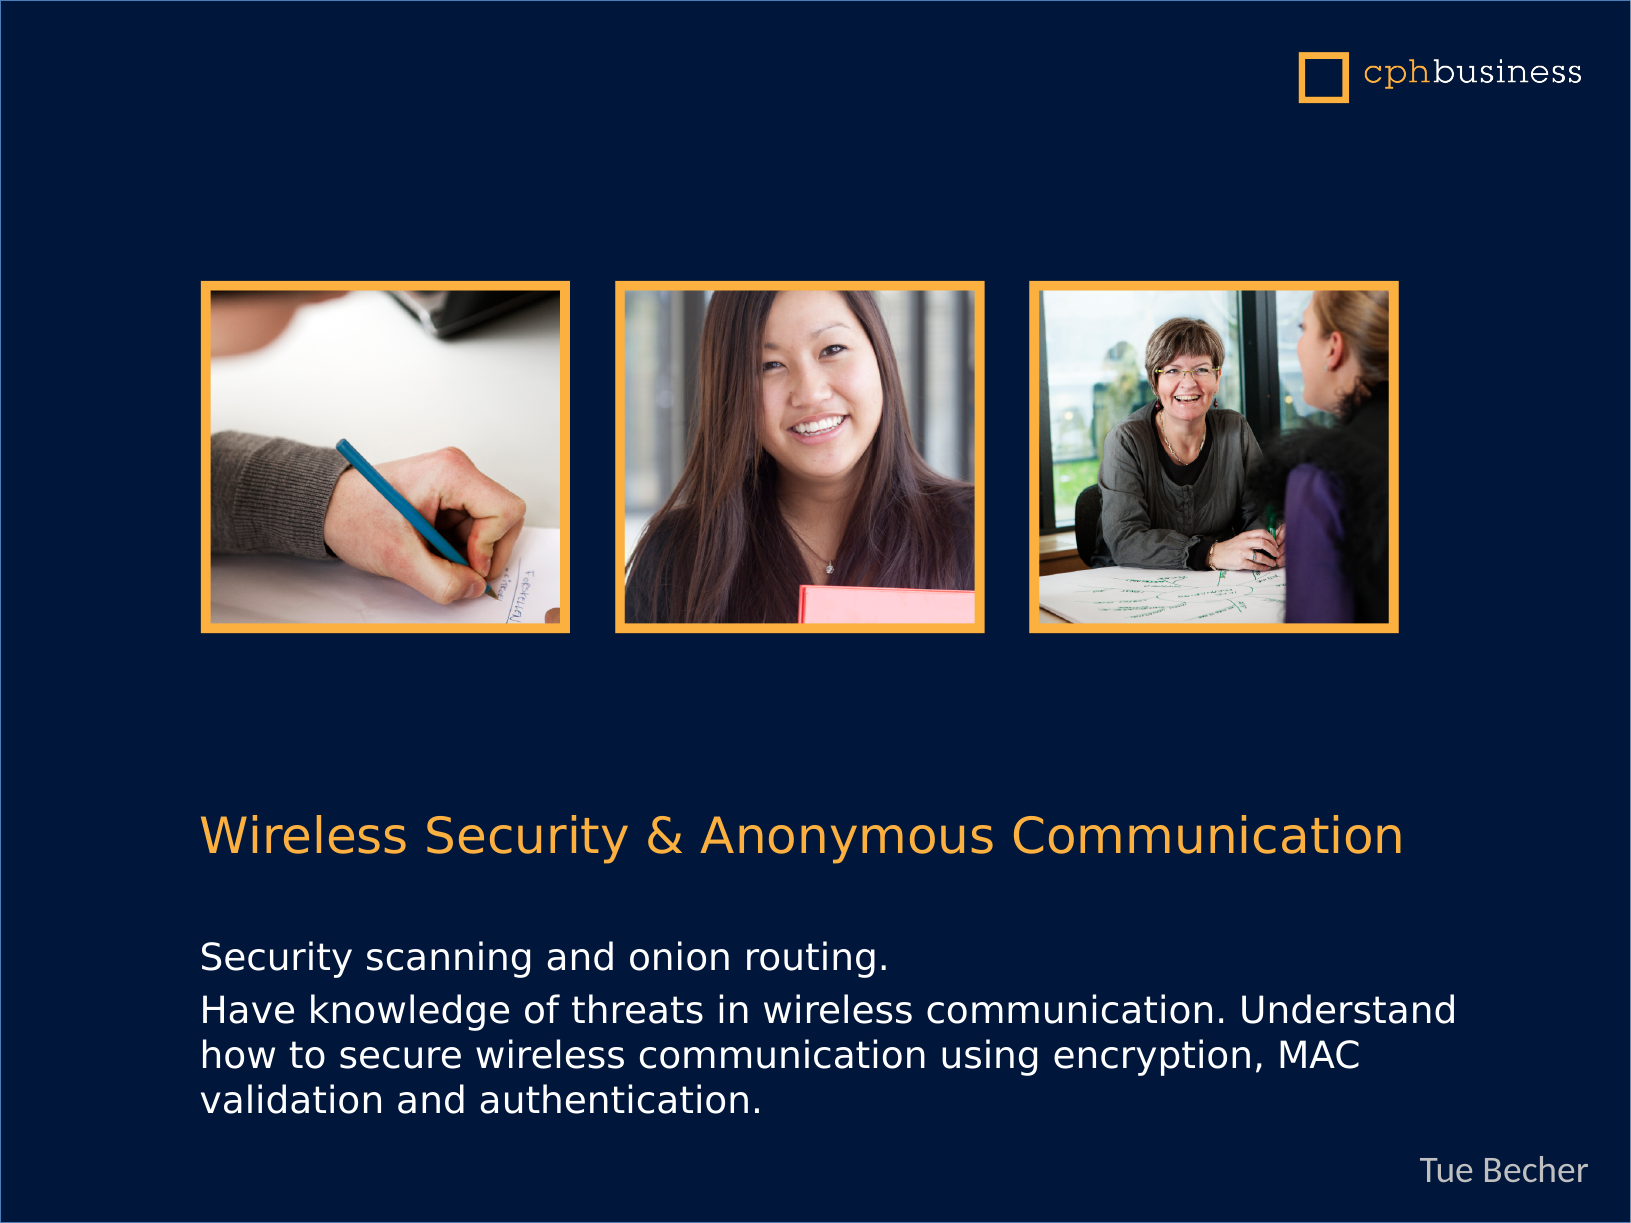

Wireless Security & Anonymous Communication
Security scanning and onion routing.
Have knowledge of threats in wireless communication. Understand how to secure wireless communication using encryption, MAC validation and authentication.
Tue Becher